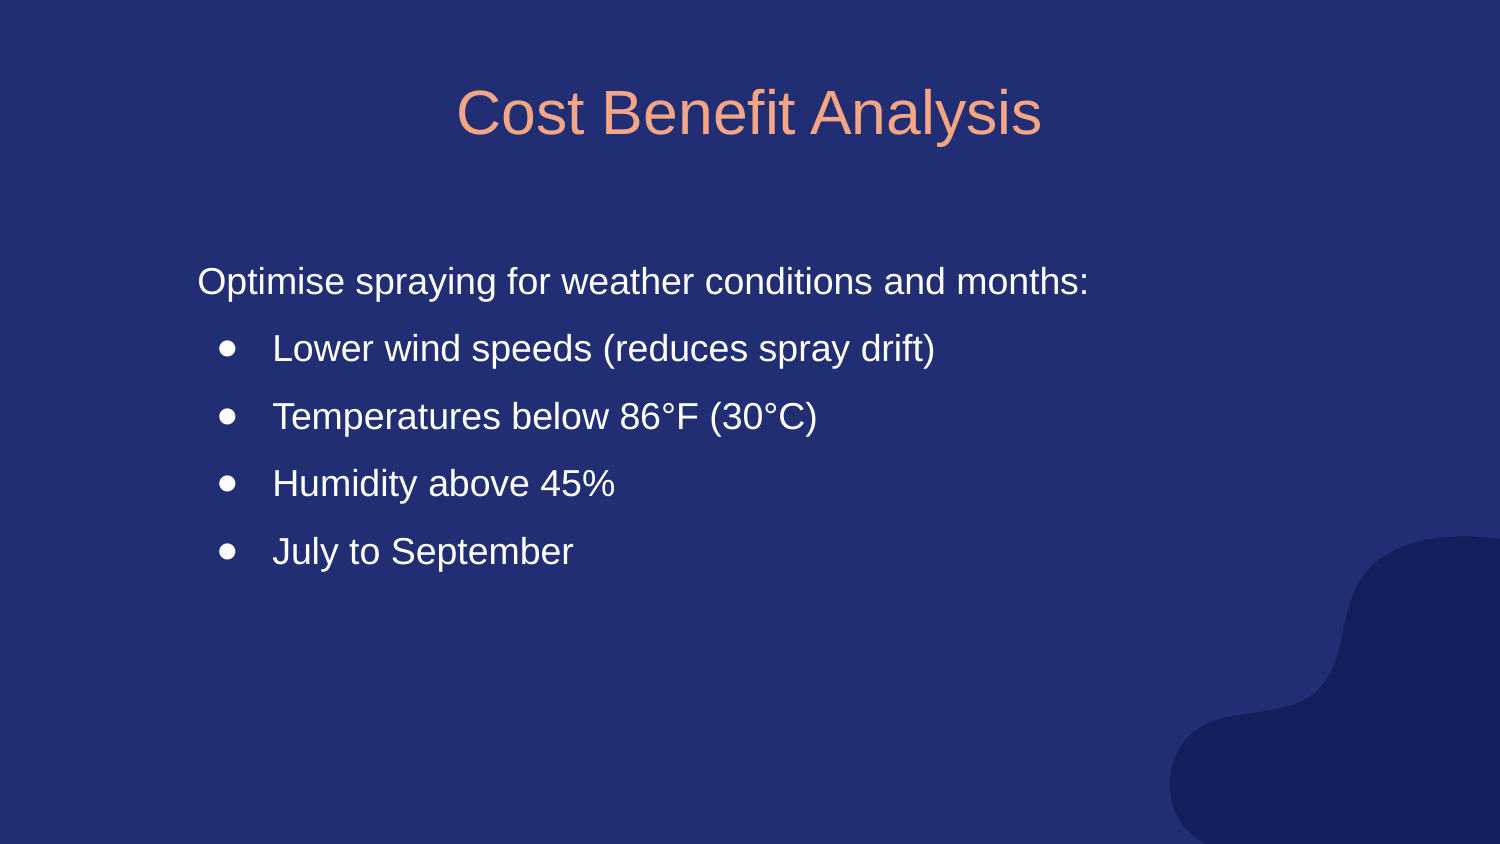

# Cost Benefit Analysis
Optimise spraying for weather conditions and months:
Lower wind speeds (reduces spray drift)
Temperatures below 86°F (30°C)
Humidity above 45%
July to September